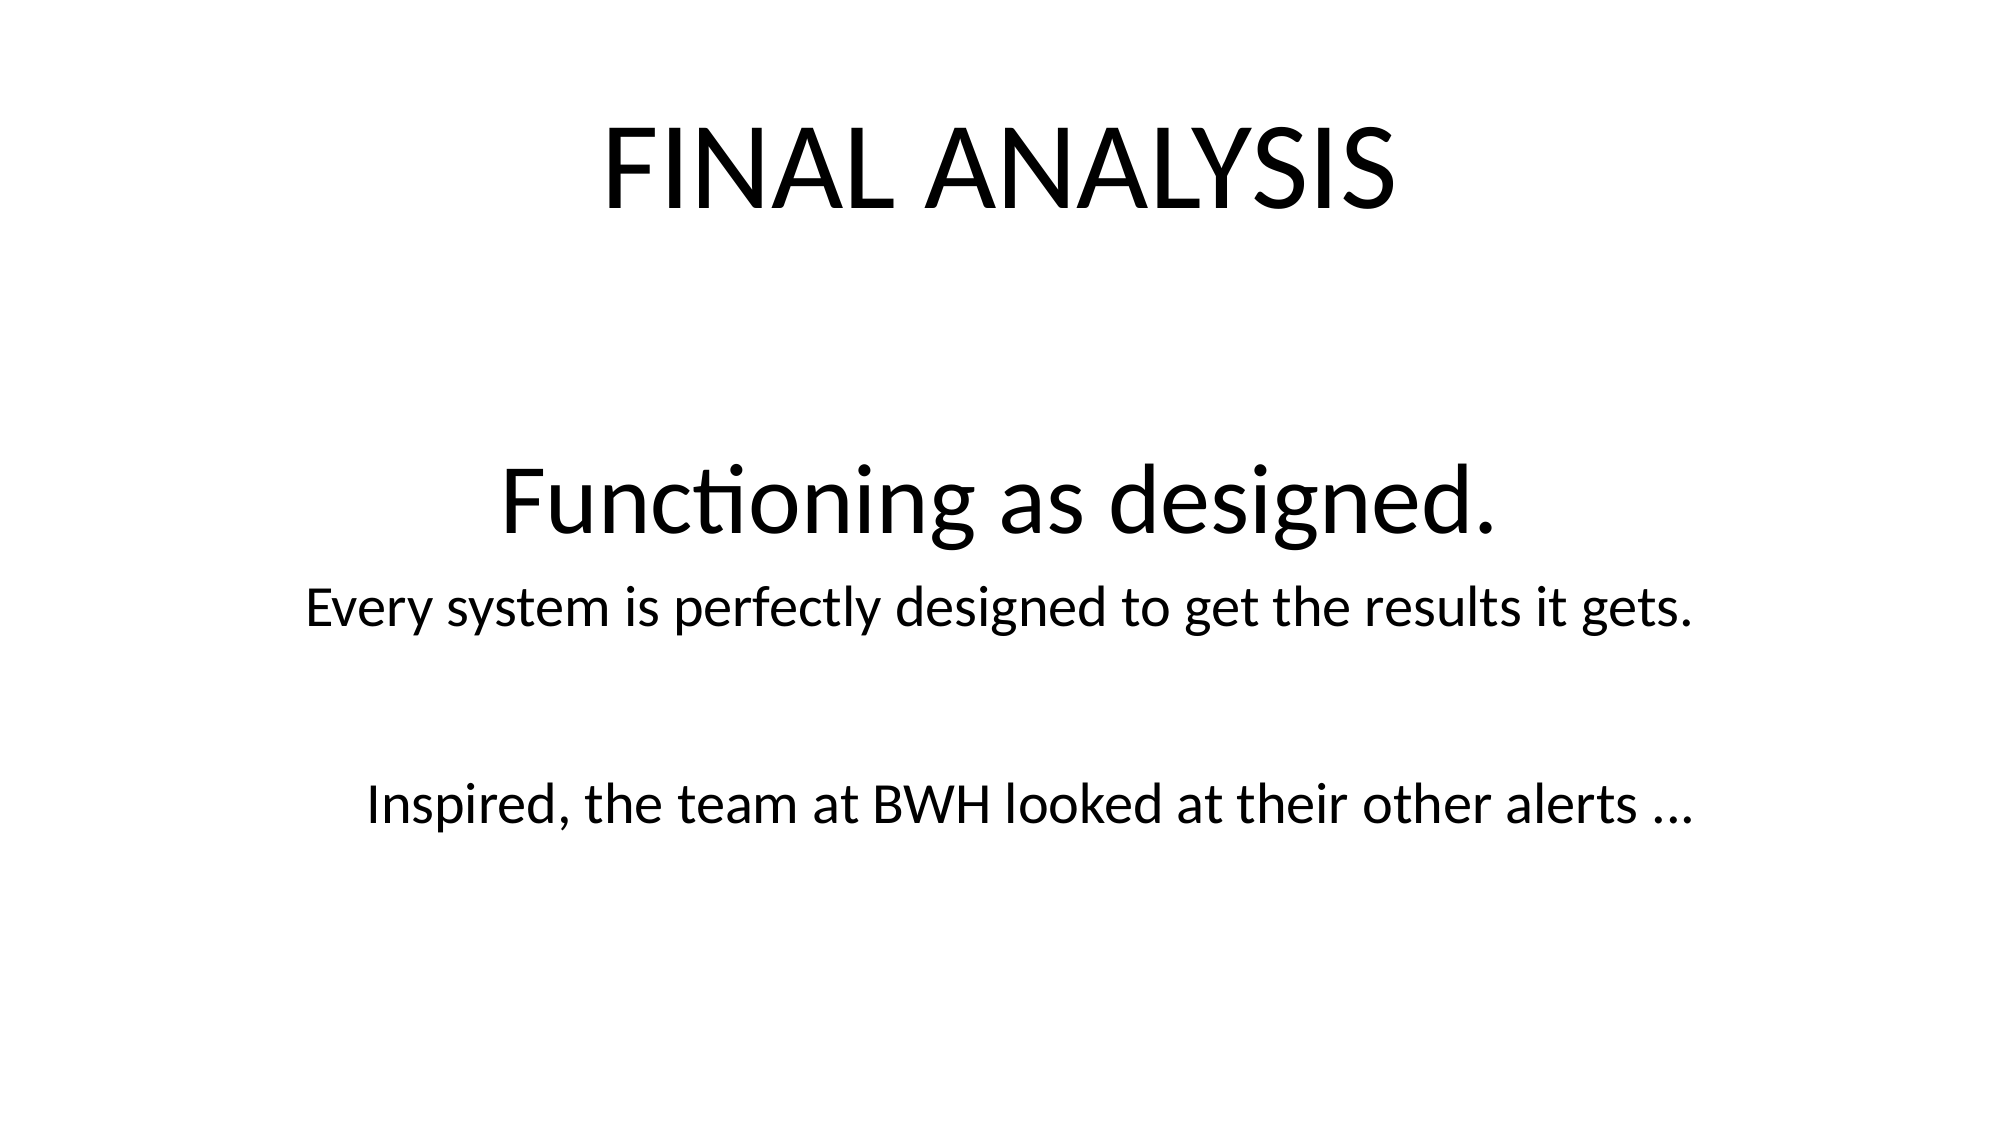

# FINAL ANALYSIS

Functioning as designed.
Every system is perfectly designed to get the results it gets.
Inspired, the team at BWH looked at their other alerts ...